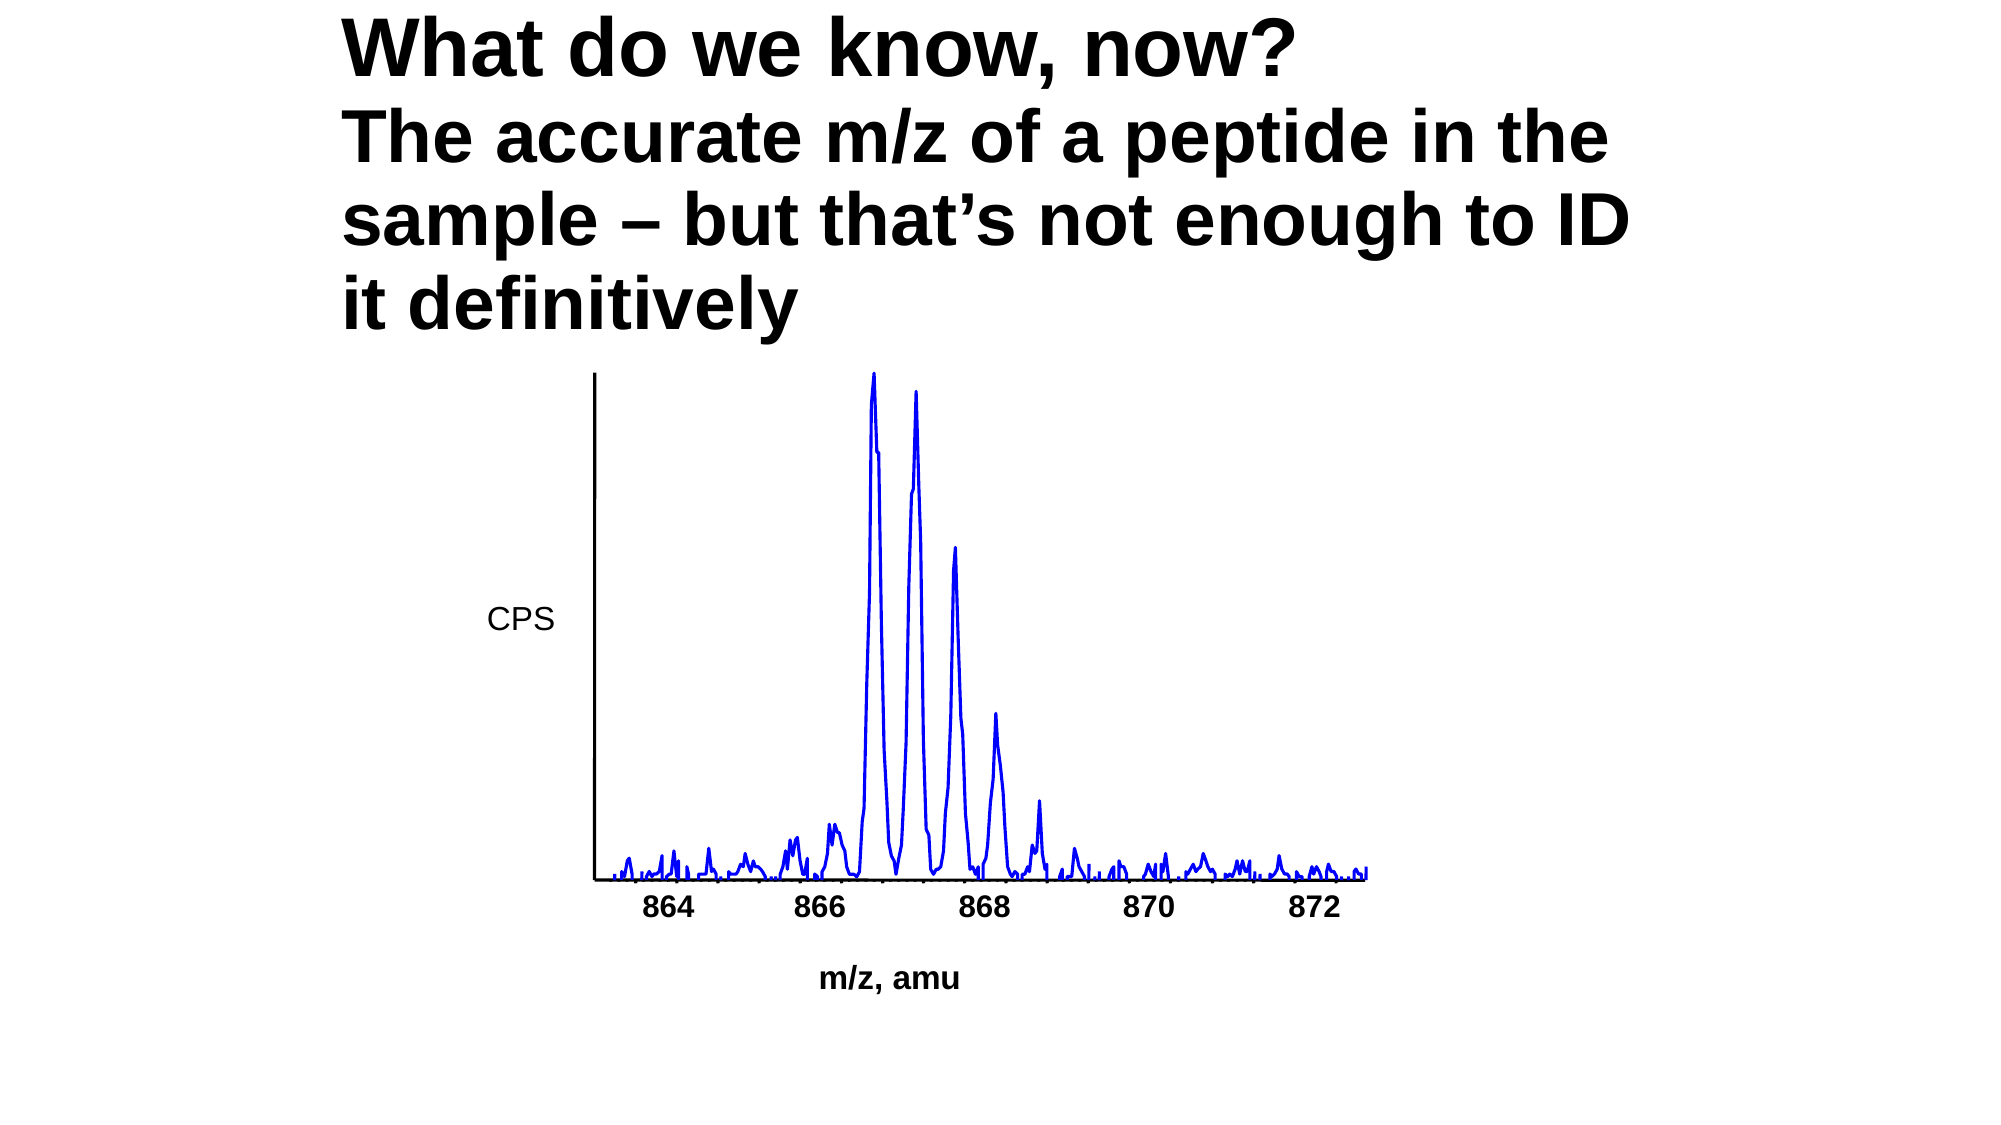

What do we know, now?
The accurate m/z of a peptide in the sample – but that’s not enough to ID it definitively

864
866
868
870
872
m/z, amu
CPS